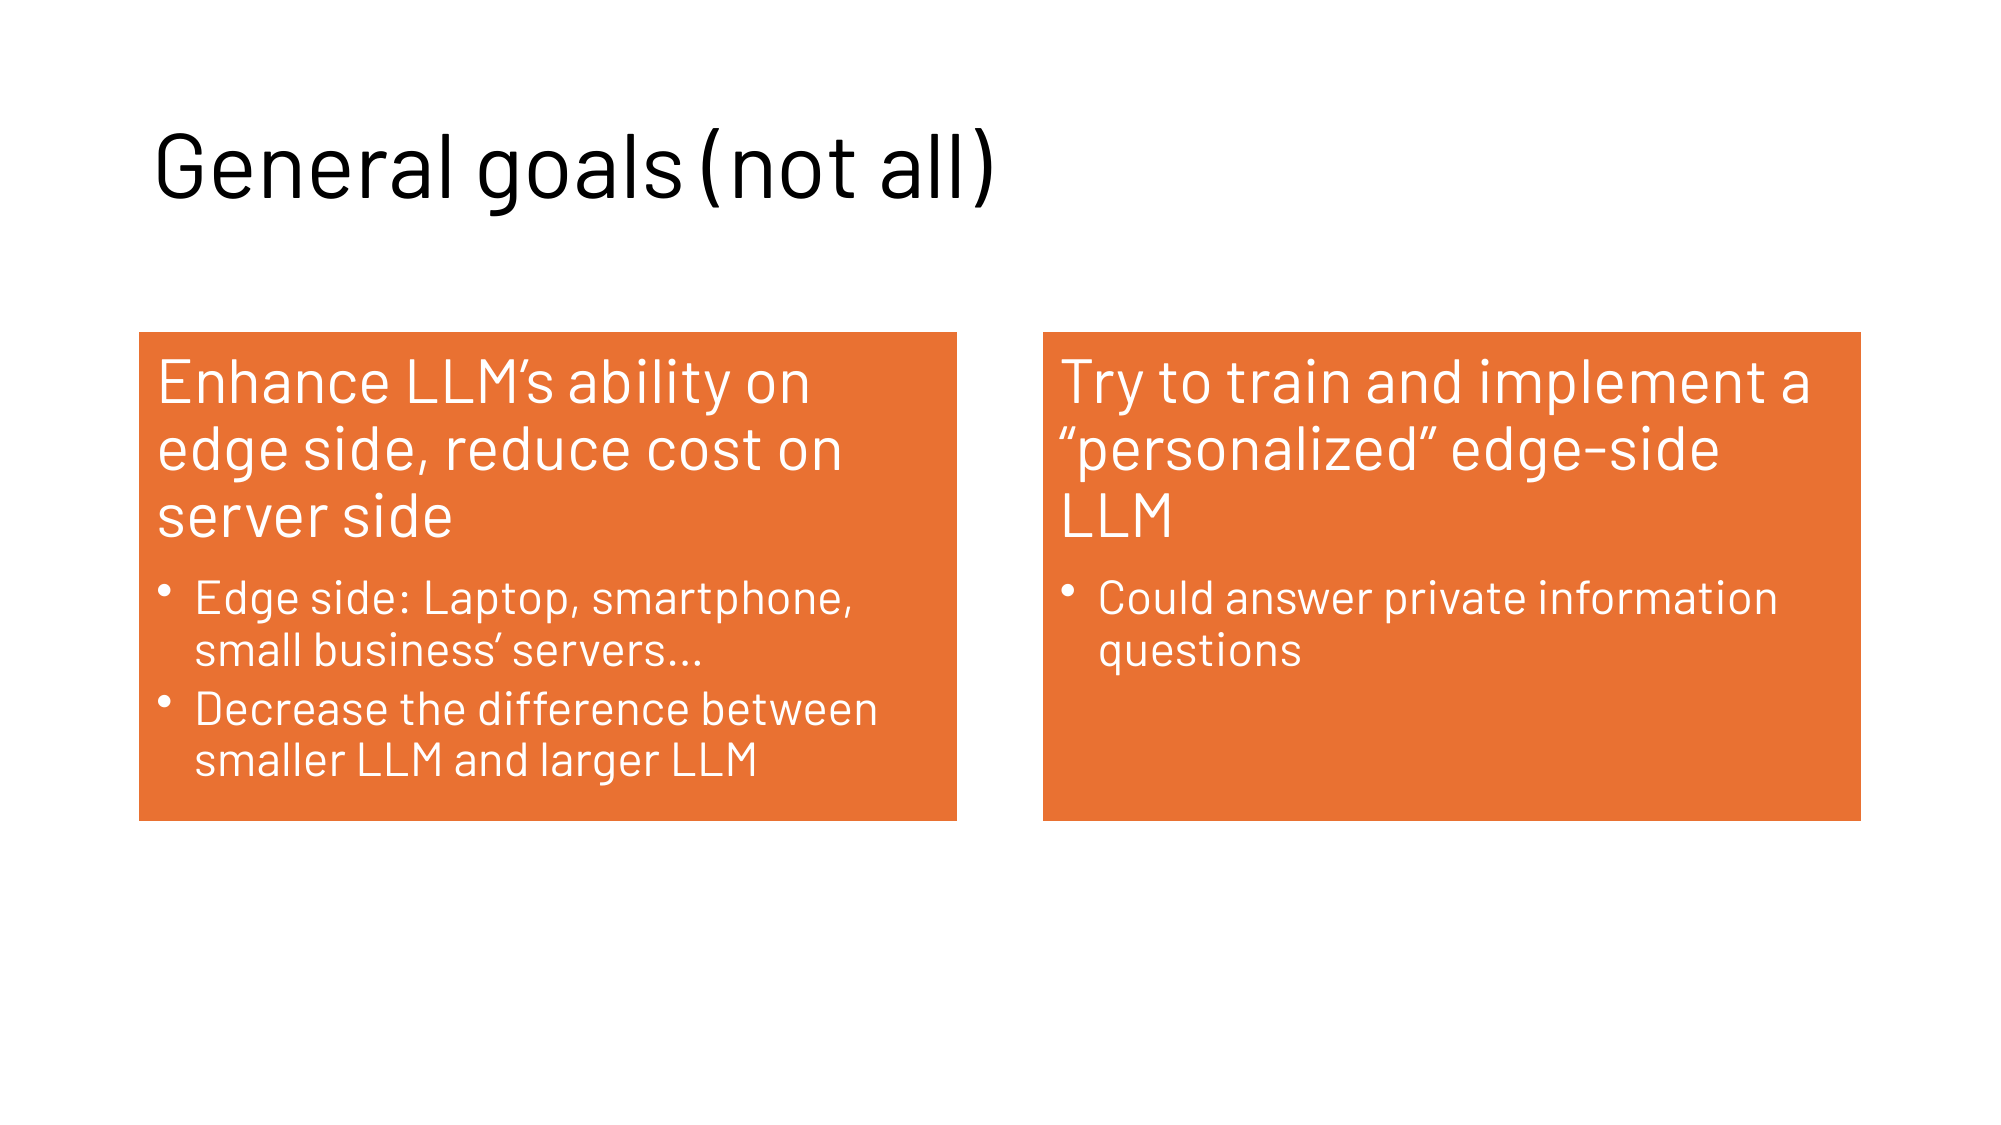

# General goals (not all)
Enhance LLM’s ability on edge side, reduce cost on server side
Edge side: Laptop, smartphone, small business’ servers…
Decrease the difference between smaller LLM and larger LLM
Try to train and implement a “personalized” edge-side LLM
Could answer private information questions